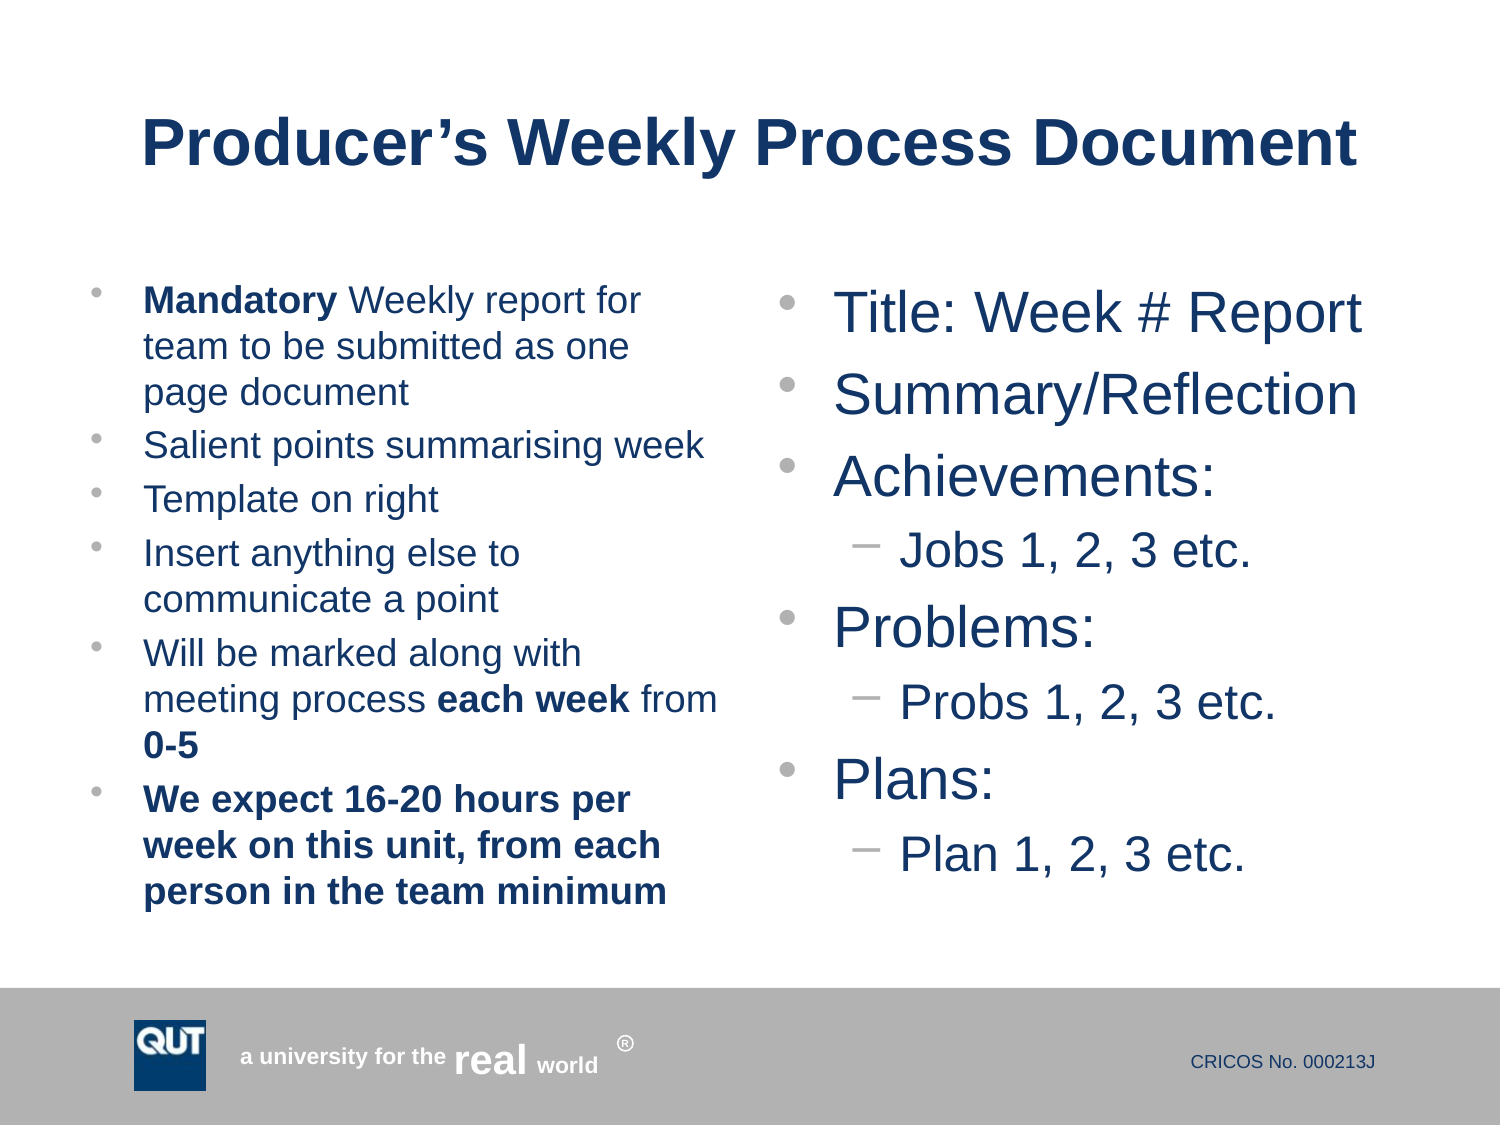

# Producer’s Weekly Process Document
Mandatory Weekly report for team to be submitted as one page document
Salient points summarising week
Template on right
Insert anything else to communicate a point
Will be marked along with meeting process each week from 0-5
We expect 16-20 hours per week on this unit, from each person in the team minimum
Title: Week # Report
Summary/Reflection
Achievements:
Jobs 1, 2, 3 etc.
Problems:
Probs 1, 2, 3 etc.
Plans:
Plan 1, 2, 3 etc.